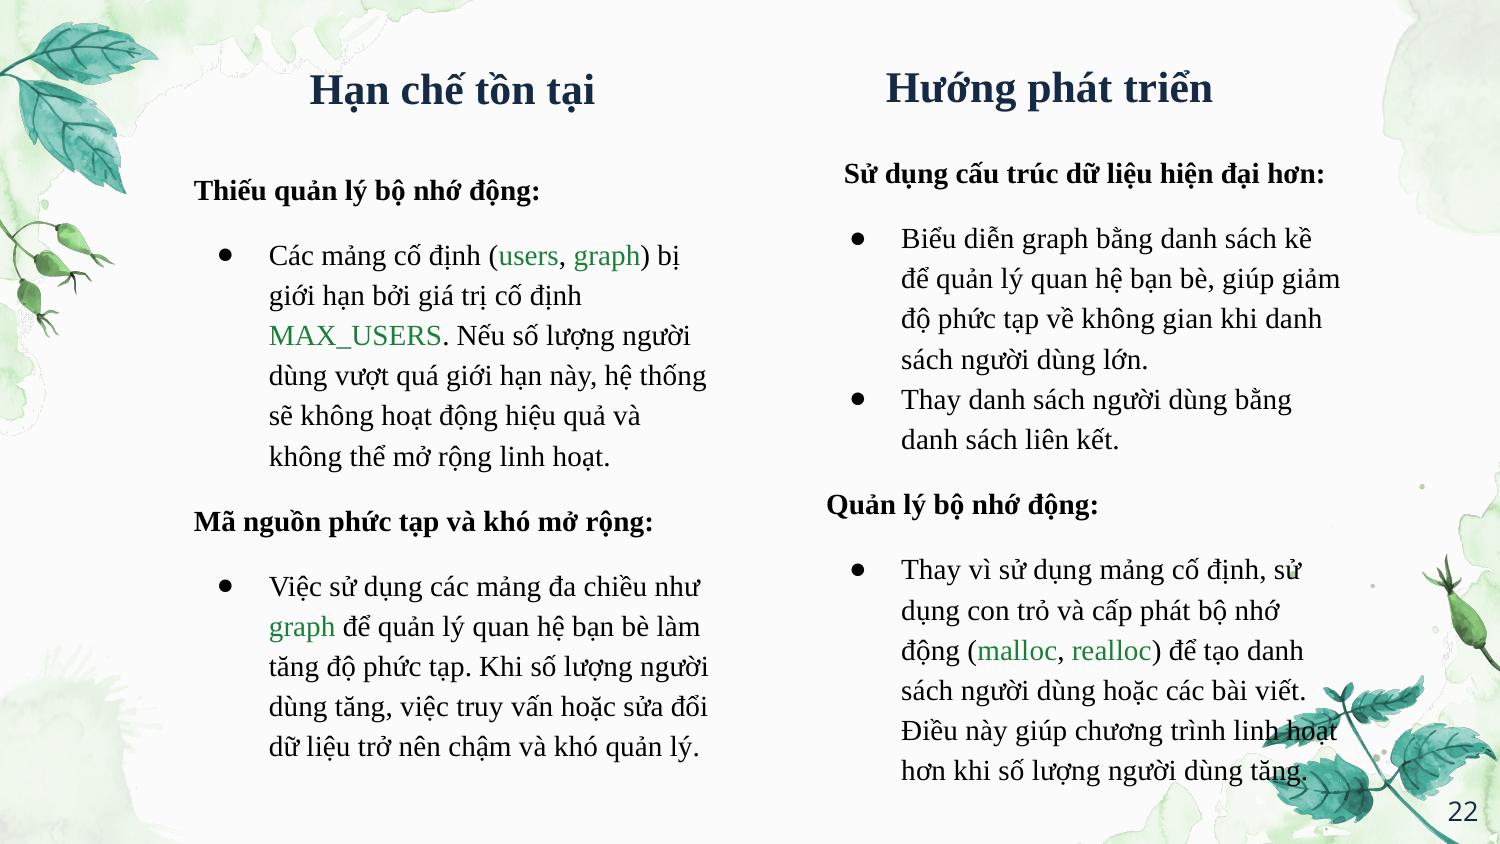

Hạn chế tồn tại
Hướng phát triển
Sử dụng cấu trúc dữ liệu hiện đại hơn:
Biểu diễn graph bằng danh sách kề để quản lý quan hệ bạn bè, giúp giảm độ phức tạp về không gian khi danh sách người dùng lớn.
Thay danh sách người dùng bằng danh sách liên kết.
Quản lý bộ nhớ động:
Thay vì sử dụng mảng cố định, sử dụng con trỏ và cấp phát bộ nhớ động (malloc, realloc) để tạo danh sách người dùng hoặc các bài viết. Điều này giúp chương trình linh hoạt hơn khi số lượng người dùng tăng.

Thiếu quản lý bộ nhớ động:
Các mảng cố định (users, graph) bị giới hạn bởi giá trị cố định MAX_USERS. Nếu số lượng người dùng vượt quá giới hạn này, hệ thống sẽ không hoạt động hiệu quả và không thể mở rộng linh hoạt.
Mã nguồn phức tạp và khó mở rộng:
Việc sử dụng các mảng đa chiều như graph để quản lý quan hệ bạn bè làm tăng độ phức tạp. Khi số lượng người dùng tăng, việc truy vấn hoặc sửa đổi dữ liệu trở nên chậm và khó quản lý.

22